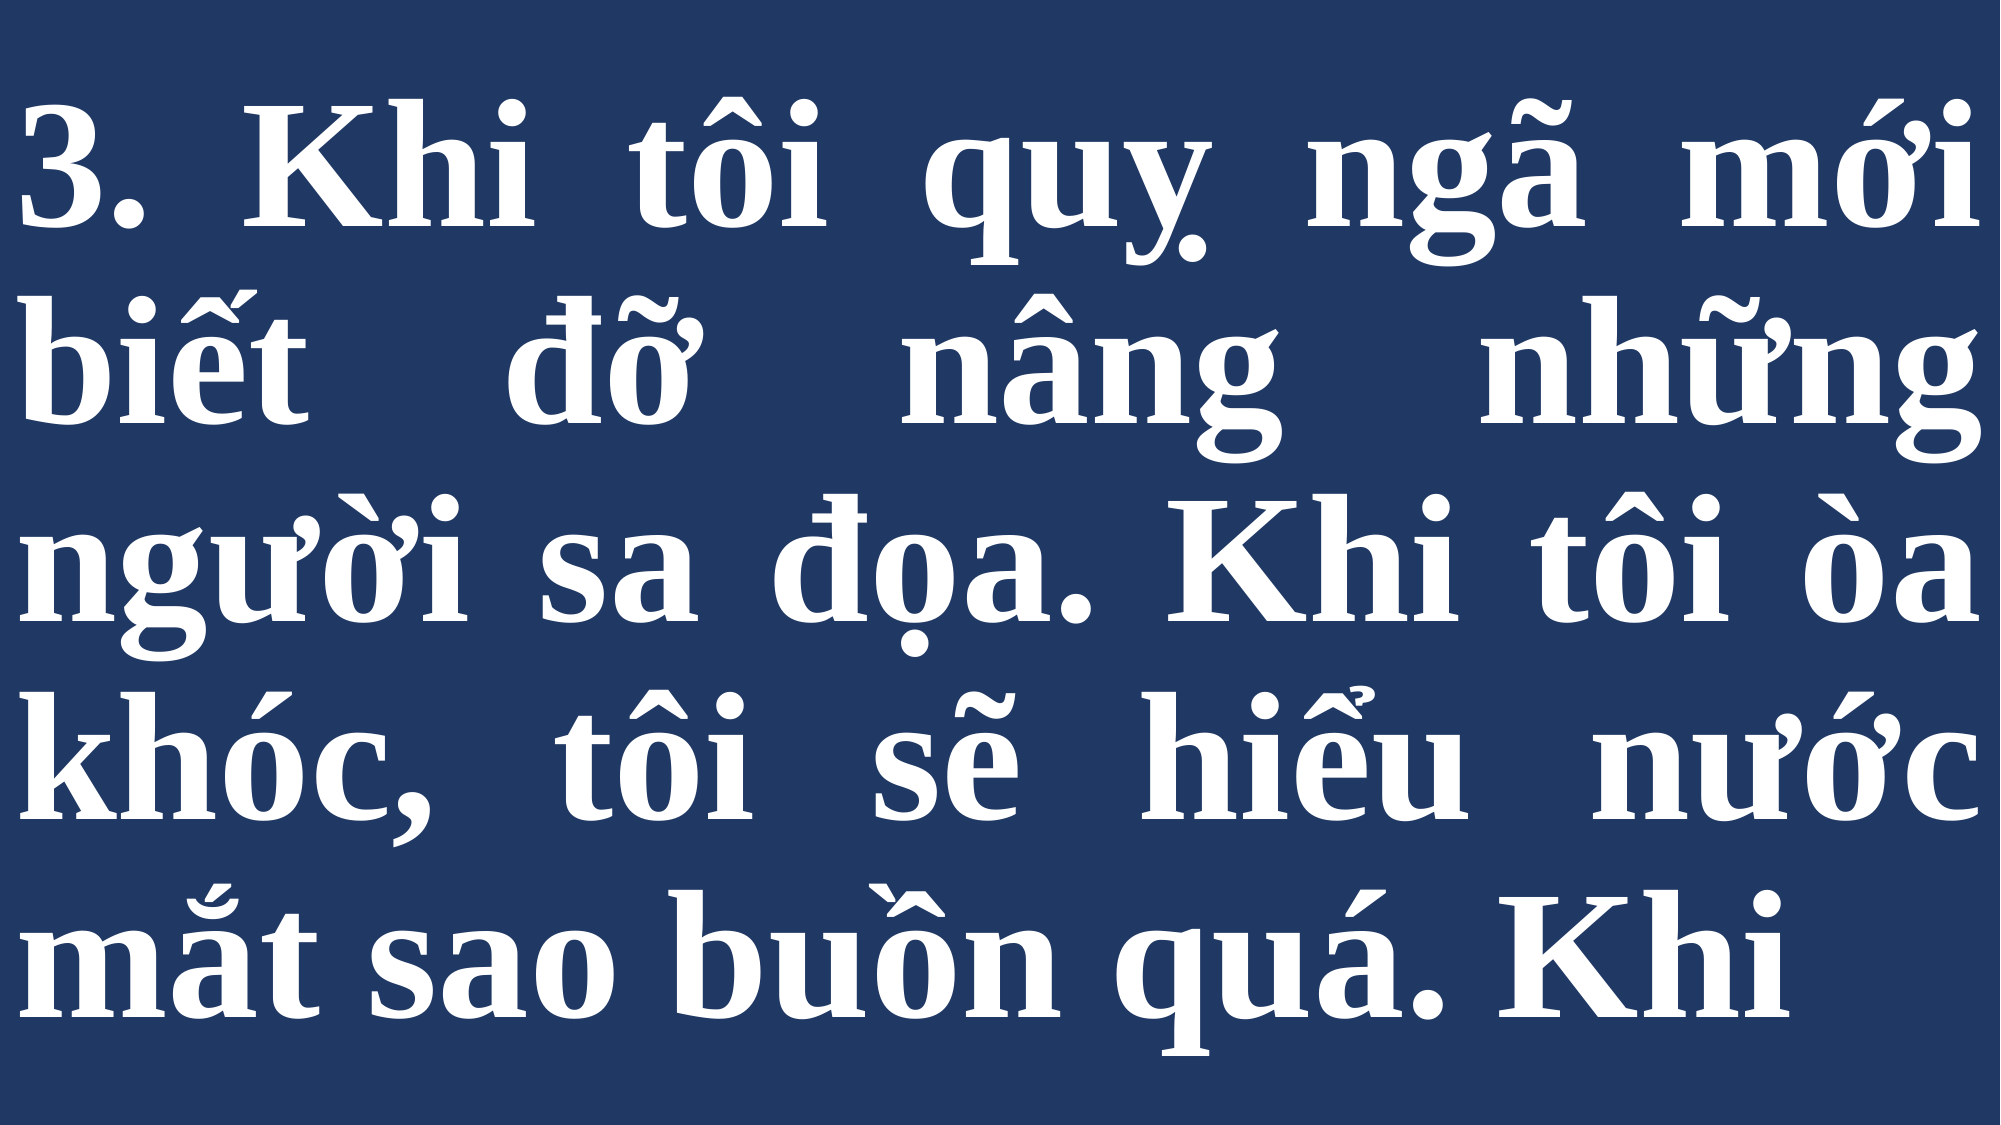

# 3. Khi tôi quỵ ngã mới biết đỡ nâng những người sa đọa. Khi tôi òa khóc, tôi sẽ hiểu nước mắt sao buồn quá. Khi